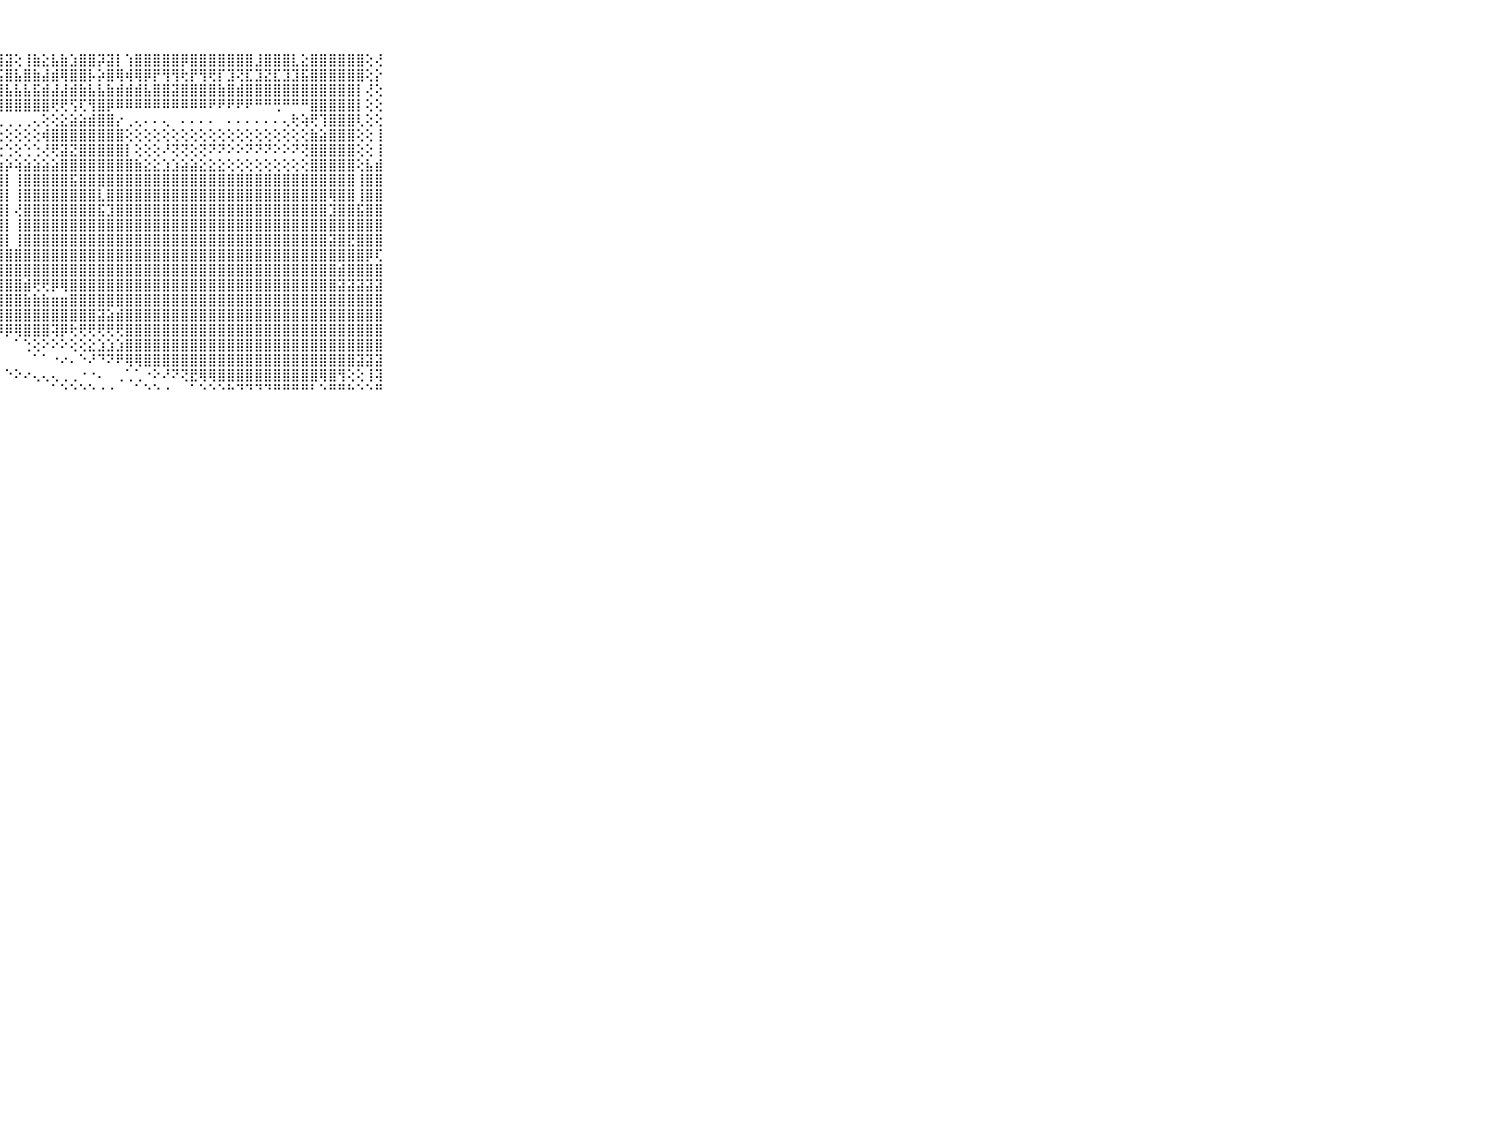

⠀⠀⠀⠀⠀⠀⠀⠀⠀⠀⠀⣿⣿⡧⣿⣷⢕⢜⣿⣟⣟⡟⢟⢟⢕⢜⣻⣿⣽⢕⢸⣷⣕⣧⣷⣱⣿⣿⡽⣽⡇⢱⣿⣿⣿⣿⣿⡿⣿⣿⣿⣿⣿⣿⣿⣸⣿⣿⣿⣇⣕⣿⣿⣿⣿⣿⣿⢕⢜⠀⠀⠀⠀⠀⠀⠀⠀⠀⠀⠀⠀
⠀⠀⠀⠀⠀⠀⠀⠀⠀⠀⠀⣿⣿⣿⢻⣿⢕⢜⢿⢿⢿⢇⢕⢟⢕⢱⣿⣯⣿⣧⣿⣷⣼⣾⢿⣿⣿⡧⡵⣿⢿⢾⢿⡿⡟⢻⢻⢗⡟⢻⢟⡏⣹⢝⣏⣹⣝⣏⣹⣹⣯⣿⣿⣿⣿⣿⣿⢕⡕⠀⠀⠀⠀⠀⠀⠀⠀⠀⠀⠀⠀
⠀⠀⠀⠀⠀⠀⠀⠀⠀⠀⠀⢟⢟⢟⣿⣿⣿⡕⢕⢕⠜⢹⣿⣿⣧⣣⣧⣿⣧⣧⣧⣯⣾⣼⣼⣾⣷⣧⣧⣷⣾⣾⣾⣧⣿⣿⣽⣿⣿⣿⣿⣷⣿⣾⣿⣿⣿⣿⣿⣿⣿⣿⣿⣿⣿⣿⡇⢜⢕⠀⠀⠀⠀⠀⠀⠀⠀⠀⠀⠀⠀
⠀⠀⠀⠀⠀⠀⠀⠀⠀⠀⠀⢝⢝⣿⣿⣿⣿⣿⣑⣑⣑⣿⣿⣿⣿⣿⣿⣿⣿⣿⣿⣿⣿⢟⢟⢫⢏⢻⣿⡿⠿⠿⠿⠿⠿⠿⠿⠿⠿⠿⠟⠟⠟⠟⠟⠛⠛⢛⠛⠛⠛⣿⣿⣿⣿⣿⡇⢕⢕⠀⠀⠀⠀⠀⠀⠀⠀⠀⠀⠀⠀
⠀⠀⠀⠀⠀⠀⠀⠀⠀⠀⠀⣽⣯⡽⢵⢱⢕⢅⢅⢀⢁⢀⢀⢀⢀⢀⢀⢀⢀⢀⢀⢄⢕⢕⣕⣵⣵⣾⣿⣿⡔⢀⢄⠄⠄⢄⠀⠄⠄⠄⠄⠀⠄⠄⠄⠄⠄⠄⢄⢗⢵⢟⢹⣿⣿⣿⢇⢕⢕⠀⠀⠀⠀⠀⠀⠀⠀⠀⠀⠀⠀
⠀⠀⠀⠀⠀⠀⠀⠀⠀⠀⠀⣿⣗⣳⣗⡗⢗⢗⢗⢕⢕⢕⢕⢕⢕⢕⢕⢕⢕⢕⢕⢕⢾⣿⣿⣿⣿⣿⣿⣿⣿⢕⢕⢕⢕⢕⢕⢕⢕⢕⢕⢕⢕⢕⢕⢕⢕⢕⢕⢕⢕⣷⣵⣿⣿⣿⢕⢕⢸⠀⠀⠀⠀⠀⠀⠀⠀⠀⠀⠀⠀
⠀⠀⠀⠀⠀⠀⠀⠀⠀⠀⠀⣿⣿⣧⡇⡕⡕⣕⣕⡕⢕⢕⢕⢕⢕⢕⢕⢑⢑⢕⢑⢑⢜⢟⣽⣝⣿⣿⣿⣿⣿⡇⢕⢕⢕⠜⢝⢝⢕⢝⠝⠝⠕⠕⠝⠝⠝⠕⠕⠝⢝⣿⣿⣿⣿⣿⢕⢕⢸⠀⠀⠀⠀⠀⠀⠀⠀⠀⠀⠀⠀
⠀⠀⠀⠀⠀⠀⠀⠀⠀⠀⠀⣿⣿⣿⣿⣷⣷⣷⣷⣷⣷⣷⡷⡷⣷⣷⣵⣵⡵⢵⣵⣵⣵⣵⣿⣿⣿⣿⣿⣿⣿⣿⣷⣕⣕⣱⣱⣵⣵⣕⣕⣕⢕⢕⢕⢕⢕⢕⢕⢕⢕⣿⣿⣿⣿⣿⢕⣧⣾⠀⠀⠀⠀⠀⠀⠀⠀⠀⠀⠀⠀
⠀⠀⠀⠀⠀⠀⠀⠀⠀⠀⠀⣿⣿⣿⣿⣿⣿⣿⣿⣿⣿⣿⡇⢺⣿⣿⣿⣿⡇⢸⣿⣿⣿⣿⣿⣯⣿⣿⣿⣿⣿⣿⣿⣿⣿⣿⣿⣿⣿⣿⣿⣿⣿⣿⣿⣿⣿⣿⣿⣿⣿⣿⣿⣿⣿⣿⢸⣿⣿⠀⠀⠀⠀⠀⠀⠀⠀⠀⠀⠀⠀
⠀⠀⠀⠀⠀⠀⠀⠀⠀⠀⠀⣿⣿⣿⣿⣿⣿⣿⣿⣿⣿⣿⡇⢸⣿⣿⣿⣿⡇⢸⣿⣿⣿⣿⣿⣿⣿⣿⣇⣿⣿⣿⣿⣿⣿⣿⣿⣿⣿⣿⣿⣿⣿⣿⣿⣿⣿⣿⣿⣿⣿⣿⣿⢿⣿⣿⢸⣿⣿⠀⠀⠀⠀⠀⠀⠀⠀⠀⠀⠀⠀
⠀⠀⠀⠀⠀⠀⠀⠀⠀⠀⠀⣿⣿⣿⣿⣿⣿⣿⣿⣿⣿⣿⡇⢸⣿⣿⣿⣿⡇⢜⣿⣿⣿⣿⣿⣿⣿⣿⣯⣹⣿⣿⣿⣿⣿⣿⣿⣿⣿⣿⣿⣿⣿⣿⣿⣿⣿⣿⣿⣿⣿⣿⣿⣹⣿⣿⣯⣿⣿⠀⠀⠀⠀⠀⠀⠀⠀⠀⠀⠀⠀
⠀⠀⠀⠀⠀⠀⠀⠀⠀⠀⠀⣿⣿⣿⣿⣿⣿⣿⣿⣿⣿⣿⡇⢸⣿⣿⣿⣿⡇⢸⣿⣿⣿⣿⣿⣿⣿⣿⣿⣿⣿⣿⣿⣿⣿⣿⣿⣿⣿⣿⣿⣿⣿⣿⣿⣿⣿⣿⣿⣿⣿⣿⣿⣿⣿⣿⣿⣿⣿⠀⠀⠀⠀⠀⠀⠀⠀⠀⠀⠀⠀
⠀⠀⠀⠀⠀⠀⠀⠀⠀⠀⠀⣿⣿⣿⣿⣿⣿⣿⣿⣿⣿⣿⣧⣼⣿⣿⣿⣿⡇⢸⣿⣿⣿⣿⣿⣿⣿⣿⣿⣿⣿⣿⣿⣿⣿⣿⣿⣿⣿⣿⣿⣿⣿⣿⣿⣿⣿⣿⣿⣿⣿⣿⣿⣽⣿⣟⣿⣿⣿⠀⠀⠀⠀⠀⠀⠀⠀⠀⠀⠀⠀
⠀⠀⠀⠀⠀⠀⠀⠀⠀⠀⠀⣿⣿⣿⣿⣿⣿⣿⣿⣿⣿⣿⣿⣿⣿⣿⣿⣿⣿⣿⣿⣿⣿⣿⣿⣿⣿⣿⣿⣿⣿⣿⣿⣿⣿⣿⣿⣿⣿⣿⣿⣿⣿⣿⣿⣿⣿⣿⣿⣿⣿⣿⣿⣿⣿⣿⣿⡿⢏⠀⠀⠀⠀⠀⠀⠀⠀⠀⠀⠀⠀
⠀⠀⠀⠀⠀⠀⠀⠀⠀⠀⠀⣿⣿⡿⢿⢿⢿⢿⣿⣿⣿⣿⣿⣿⣿⣿⣿⣿⣿⣿⣿⣿⣿⣿⣿⣿⣿⣿⣿⣿⣿⣿⣿⣿⣿⣿⣿⣿⣿⣿⣿⣿⣿⣿⣿⣿⣿⣿⣿⣿⣿⣿⣿⣿⣾⣿⣿⣿⣿⠀⠀⠀⠀⠀⠀⠀⠀⠀⠀⠀⠀
⠀⠀⠀⠀⠀⠀⠀⠀⠀⠀⠀⣿⢏⢕⢕⢕⢕⠑⠑⢕⠜⠝⢿⢿⣿⣿⣿⣿⣿⣿⣾⢟⢟⡿⢿⣿⣿⣿⣿⣿⣿⣿⣿⣿⣿⣿⣿⣿⣿⣿⣿⣿⣿⣿⣿⣿⣿⣿⣿⣿⣿⣿⣿⣿⣽⣽⣽⣽⣽⠀⠀⠀⠀⠀⠀⠀⠀⠀⠀⠀⠀
⠀⠀⠀⠀⠀⠀⠀⠀⠀⠀⠀⢕⢕⢕⢕⢕⢕⢕⢐⢀⢐⢠⣄⣅⣸⣿⣿⣿⣿⣿⣷⣷⣷⣶⣶⣿⣿⣿⣿⣿⣿⣿⣿⣿⣿⣿⣿⣿⣿⣿⣿⣿⣿⣿⣿⣿⣿⣿⣿⣿⣿⣿⣿⣿⣿⣿⣿⣿⣿⠀⠀⠀⠀⠀⠀⠀⠀⠀⠀⠀⠀
⠀⠀⠀⠀⠀⠀⠀⠀⠀⠀⠀⠑⠗⠇⢵⢵⢕⣕⢕⢔⢕⢱⣿⣿⣿⣿⣿⣿⣿⣿⣿⣿⣿⣿⣿⣿⣿⣿⣽⣵⣾⣿⣿⣿⣿⣿⣿⣿⣿⣿⣿⣿⣿⣿⣿⣿⣿⣿⣿⣿⣿⣿⣿⣿⣿⣿⣿⣿⣿⠀⠀⠀⠀⠀⠀⠀⠀⠀⠀⠀⠀
⠀⠀⠀⠀⠀⠀⠀⠀⠀⠀⠀⠀⠀⠀⠀⠀⠀⠁⠁⠁⠁⠑⠟⠝⠿⠿⢿⡿⡿⢿⣿⣿⣿⢽⡿⢗⢟⢟⢟⢟⢟⣿⣿⣿⣿⣿⣿⣿⣿⣿⣿⣿⣿⣿⣿⣿⣿⣿⣿⣿⣿⣿⣿⣿⣿⣿⣿⣿⣿⠀⠀⠀⠀⠀⠀⠀⠀⠀⠀⠀⠀
⠀⠀⠀⠀⠀⠀⠀⠀⠀⠀⠀⠀⠀⠀⠀⠀⠀⠀⠀⠀⠀⠀⠀⠀⠀⠀⠄⠀⠀⠁⢑⢕⠕⠕⠕⢕⢕⣕⣱⣱⣱⣿⣿⣿⣿⣿⣿⣿⣿⣿⣿⣿⣿⣿⣿⣿⣿⣿⣿⣿⣿⣿⣿⣿⣿⣿⣿⣿⣿⠀⠀⠀⠀⠀⠀⠀⠀⠀⠀⠀⠀
⠀⠀⠀⠀⠀⠀⠀⠀⠀⠀⠀⠀⠀⠀⠀⠀⠀⠀⠀⠀⠀⠀⠀⠀⠀⠀⠀⠀⠀⠀⠀⠁⠁⠐⠔⠄⠑⠜⠙⠝⠟⢿⢿⣿⣿⣿⣿⣿⣿⣿⣿⣿⣿⣿⣿⣿⣿⣿⣿⣿⣿⣿⣿⣿⣿⣿⣽⣽⣽⠀⠀⠀⠀⠀⠀⠀⠀⠀⠀⠀⠀
⠀⠀⠀⠀⠀⠀⠀⠀⠀⠀⠀⠀⠀⠀⠀⠀⠀⠀⠀⠀⠀⠀⠀⠀⠀⠀⠁⠁⠑⠕⠔⢄⢄⢄⢀⢀⠐⠐⠄⠀⢀⢁⢁⠐⠕⠜⠝⢝⣟⢿⢿⣿⣿⣿⣿⣿⣿⣿⣿⣿⣿⣿⢿⣿⢻⢕⢕⢸⢽⠀⠀⠀⠀⠀⠀⠀⠀⠀⠀⠀⠀
⠀⠀⠀⠀⠀⠀⠀⠀⠀⠀⠀⠀⠀⠀⠀⠀⠀⠀⠀⠀⠀⠀⠀⠀⠀⠀⠀⠀⠀⠀⠀⠀⠀⠁⠑⠑⠑⠑⠐⠐⠀⠀⠁⠑⠑⠐⠀⠀⠁⠑⠑⠑⠓⠙⠙⠙⠙⠛⠛⠛⠛⠃⠑⠛⠛⠓⠑⠑⠛⠀⠀⠀⠀⠀⠀⠀⠀⠀⠀⠀⠀